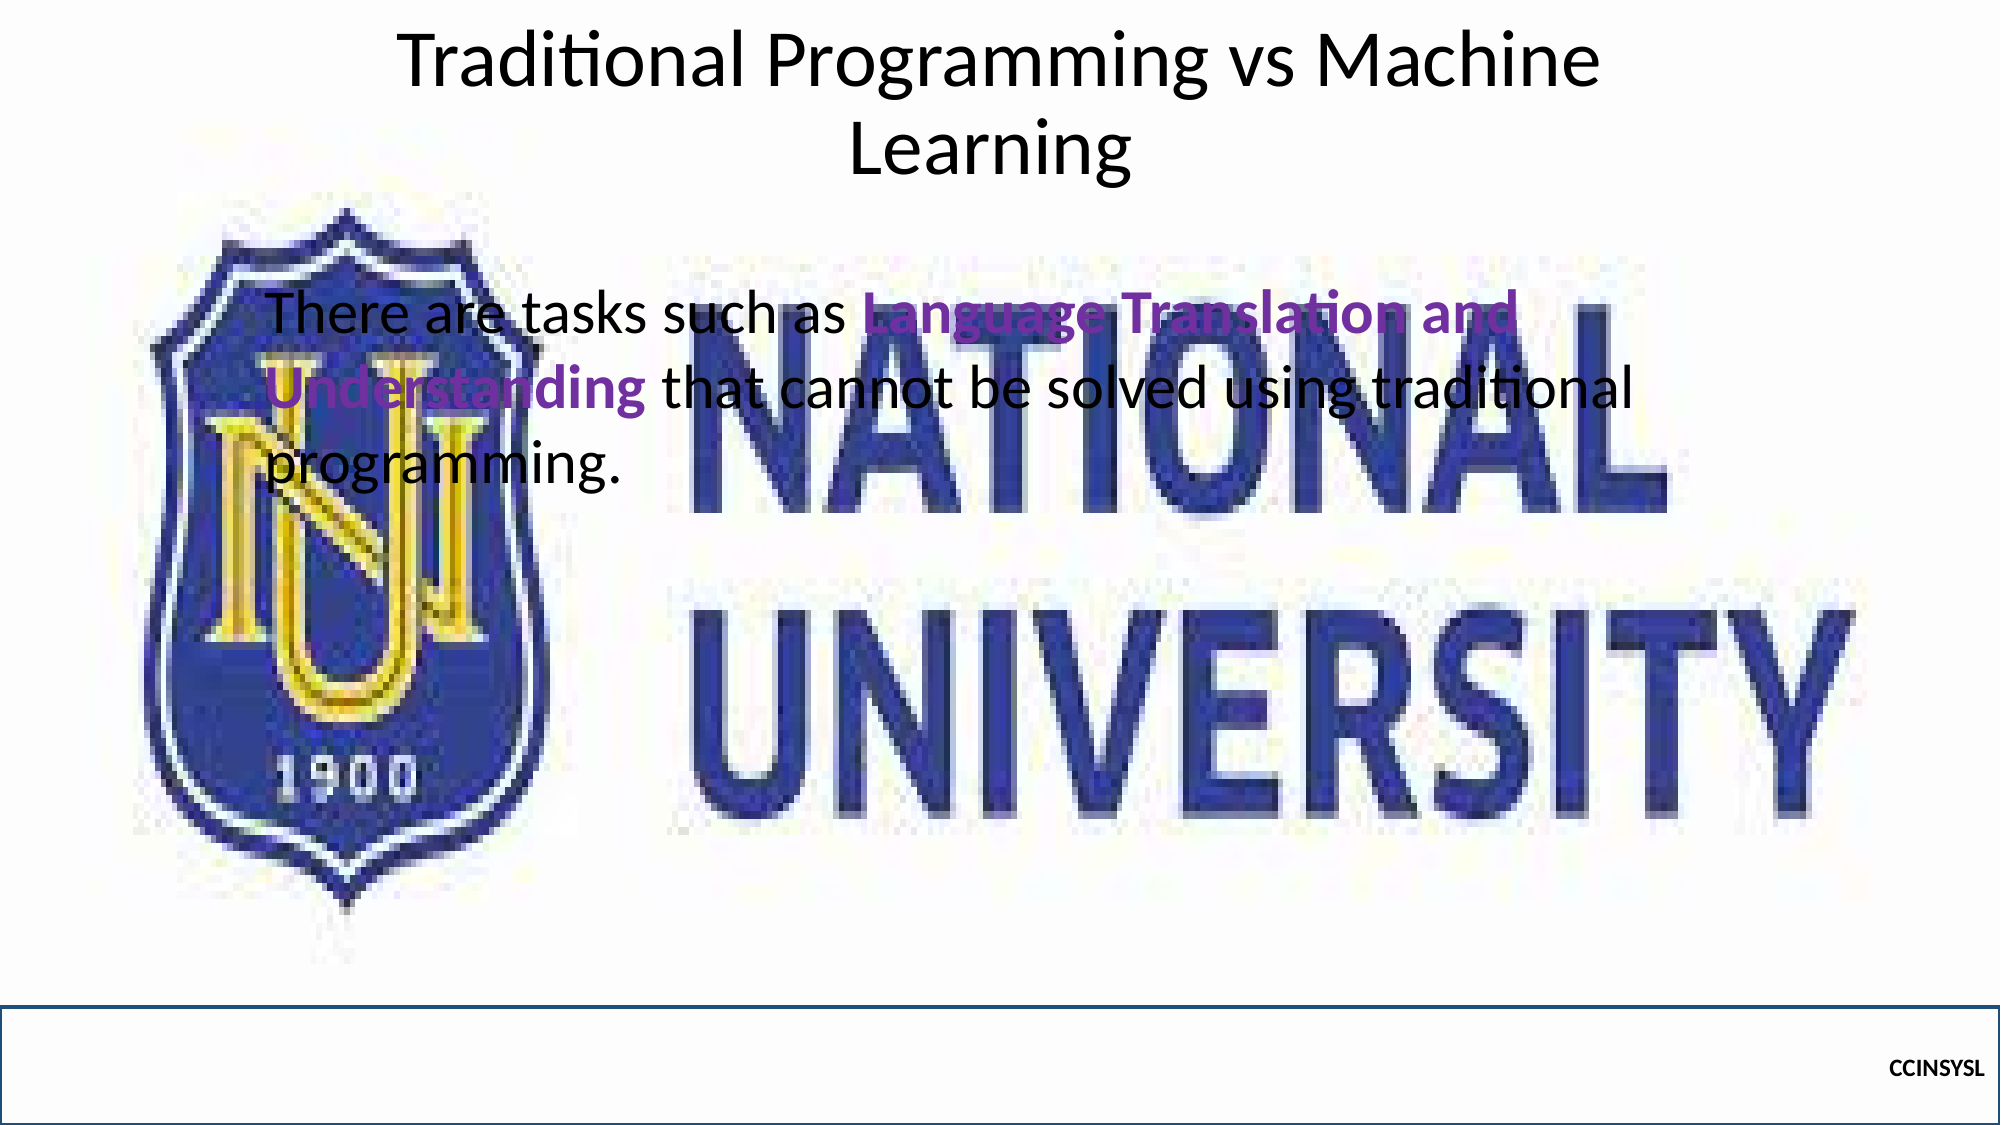

# Traditional Programming vs Machine Learning
There are tasks such as Language Translation and Understanding that cannot be solved using traditional programming.
CCINSYSL